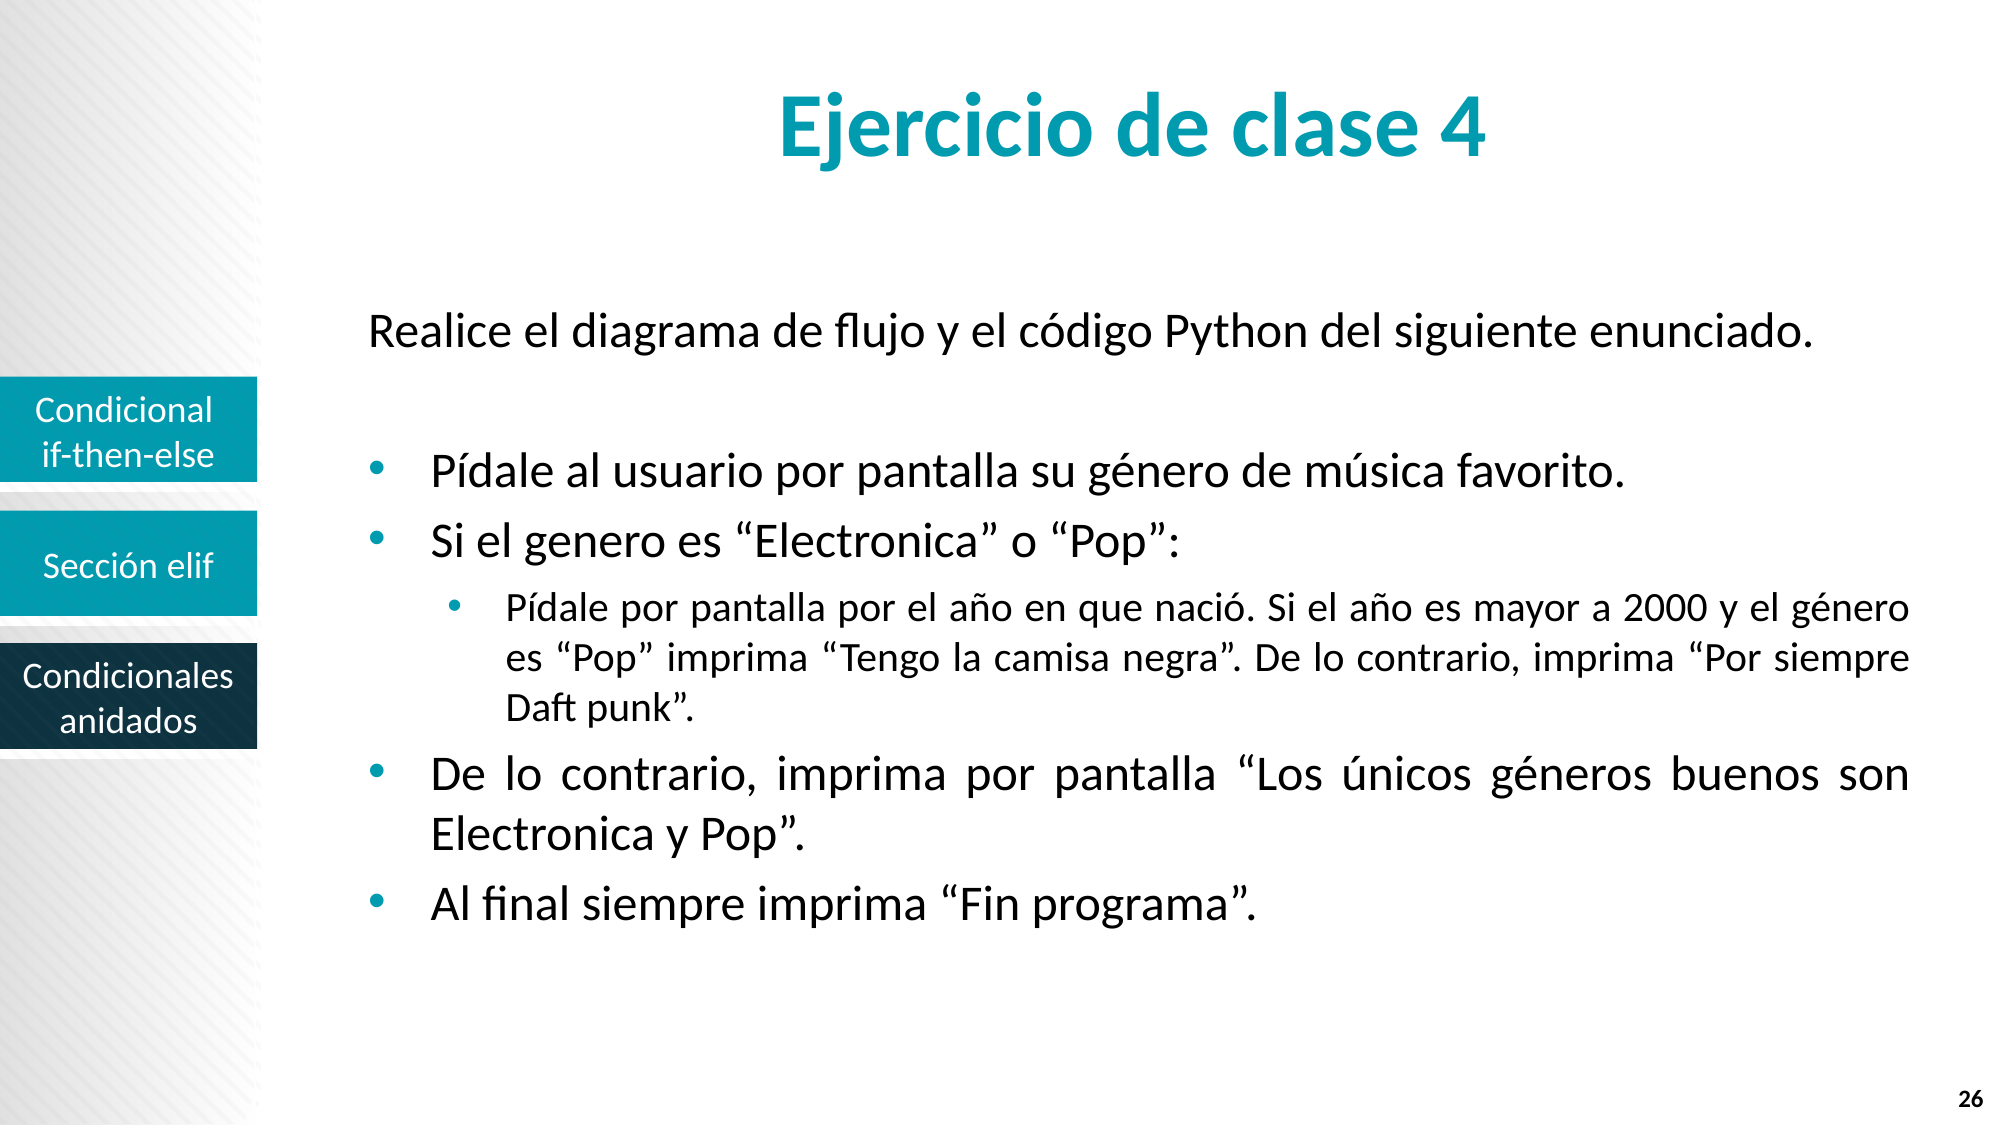

# Ejercicio de clase 4
Realice el diagrama de flujo y el código Python del siguiente enunciado.

Pídale al usuario por pantalla su género de música favorito.
Si el genero es “Electronica” o “Pop”:
Pídale por pantalla por el año en que nació. Si el año es mayor a 2000 y el género es “Pop” imprima “Tengo la camisa negra”. De lo contrario, imprima “Por siempre Daft punk”.
De lo contrario, imprima por pantalla “Los únicos géneros buenos son Electronica y Pop”.
Al final siempre imprima “Fin programa”.
26